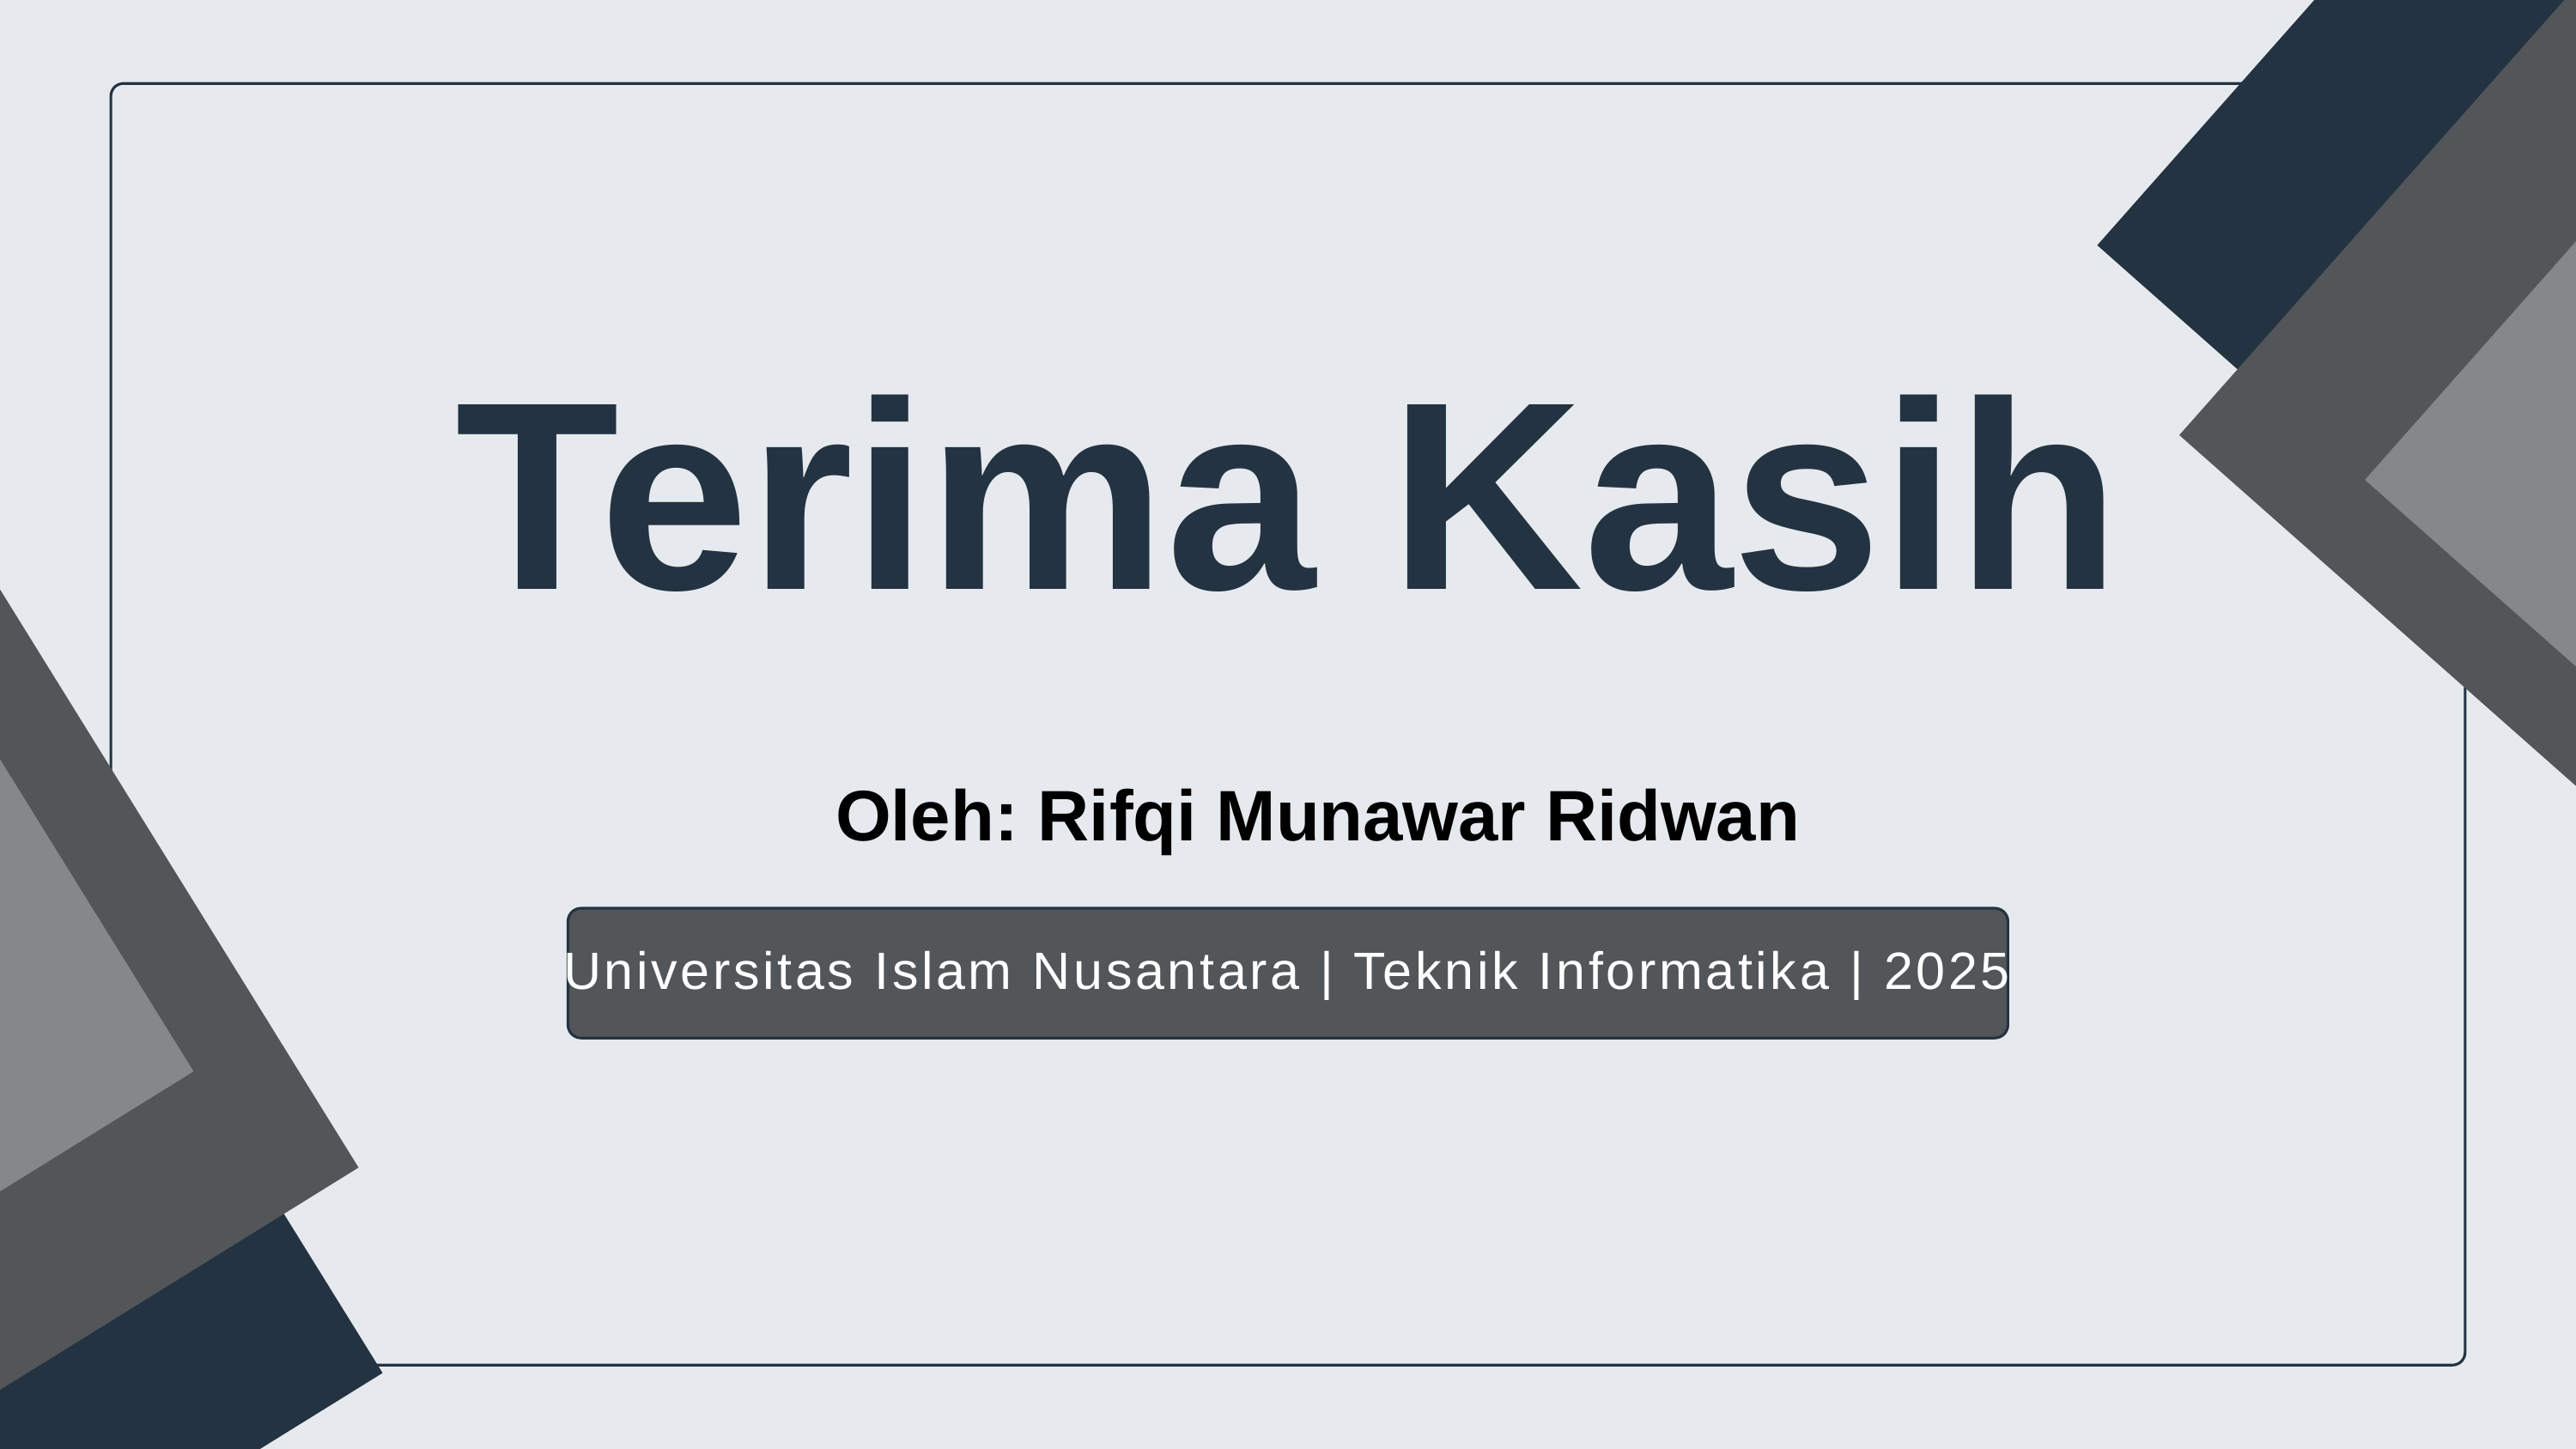

Terima Kasih

Oleh: Rifqi Munawar Ridwan

Universitas Islam Nusantara | Teknik Informatika | 2025